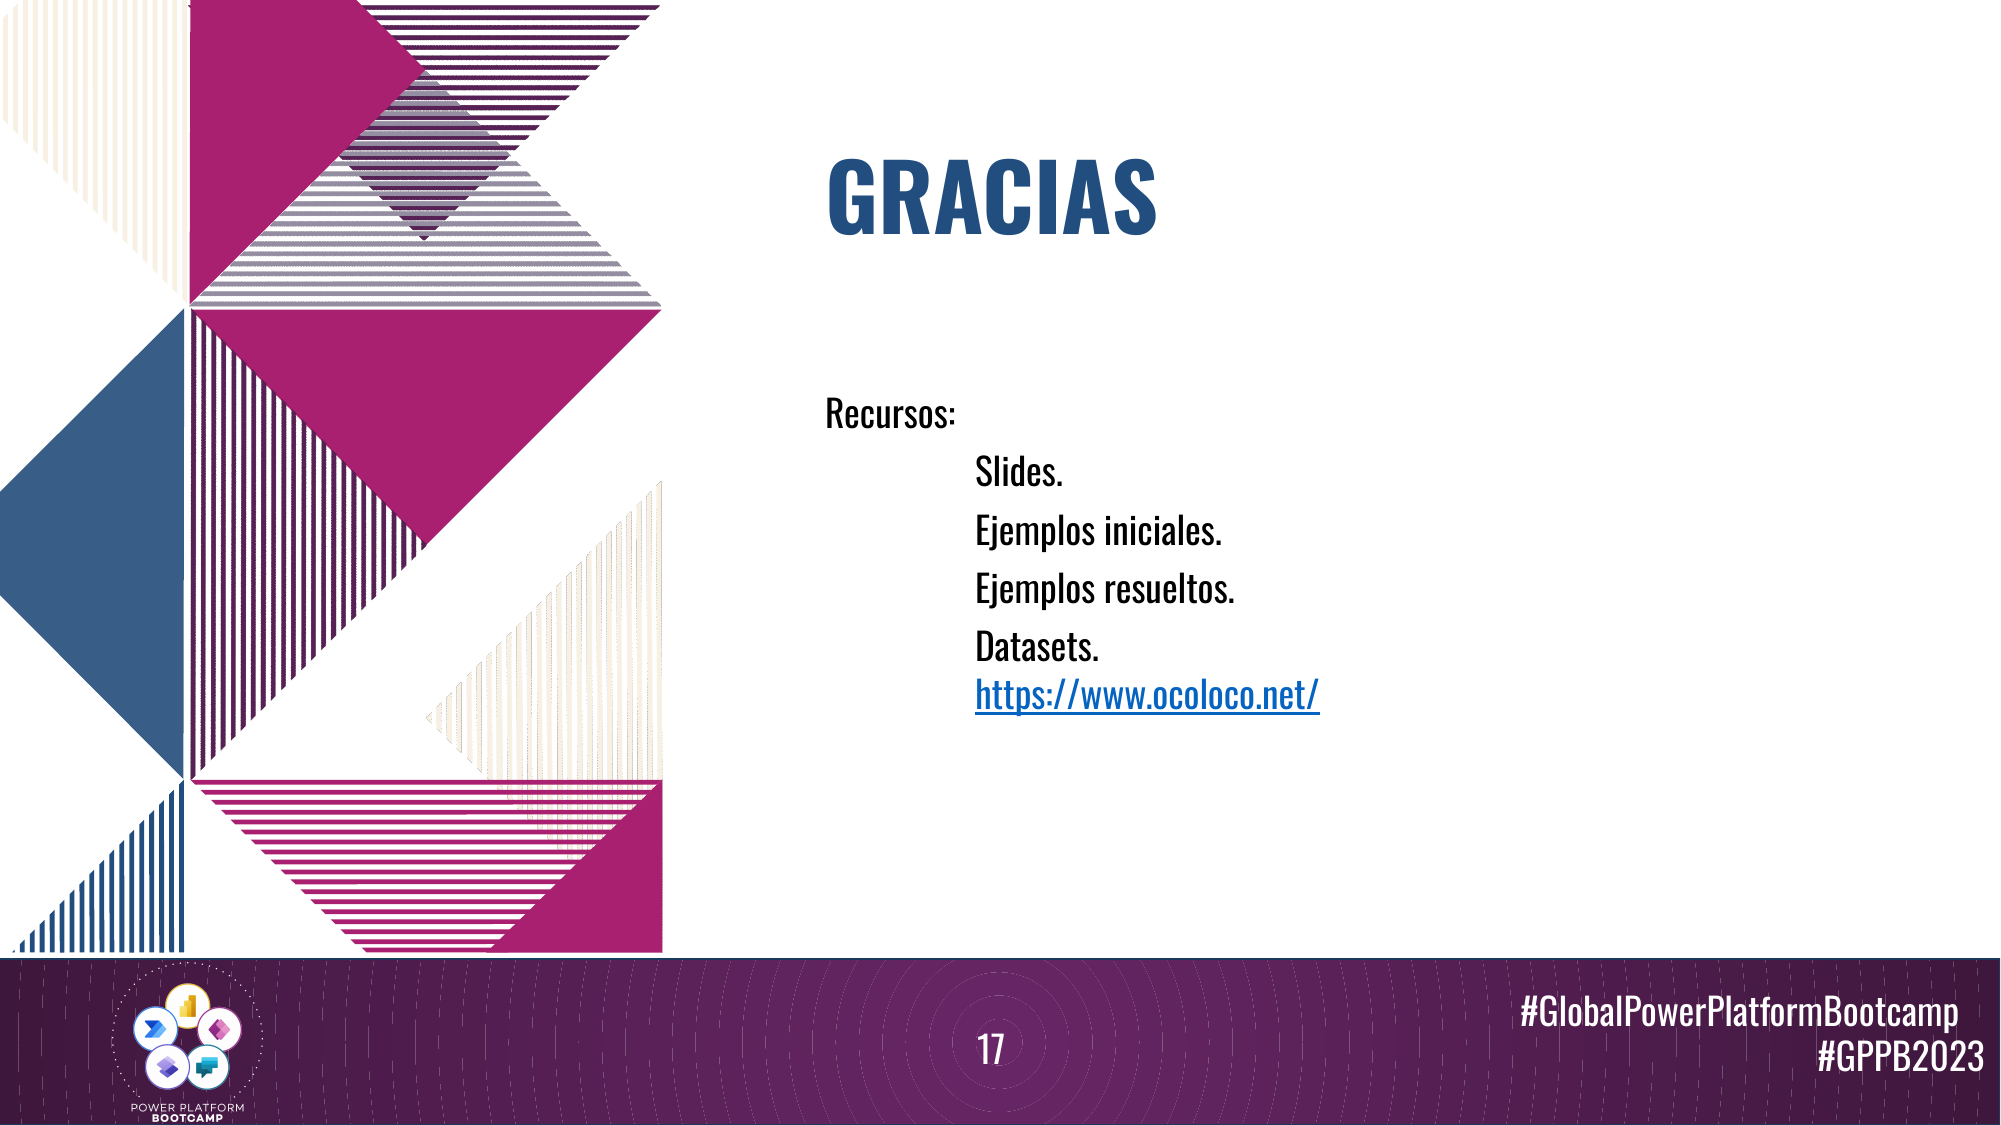

# Gracias
Recursos:
	Slides.
	Ejemplos iniciales.
	Ejemplos resueltos.
	Datasets.
	https://www.ocoloco.net/

17